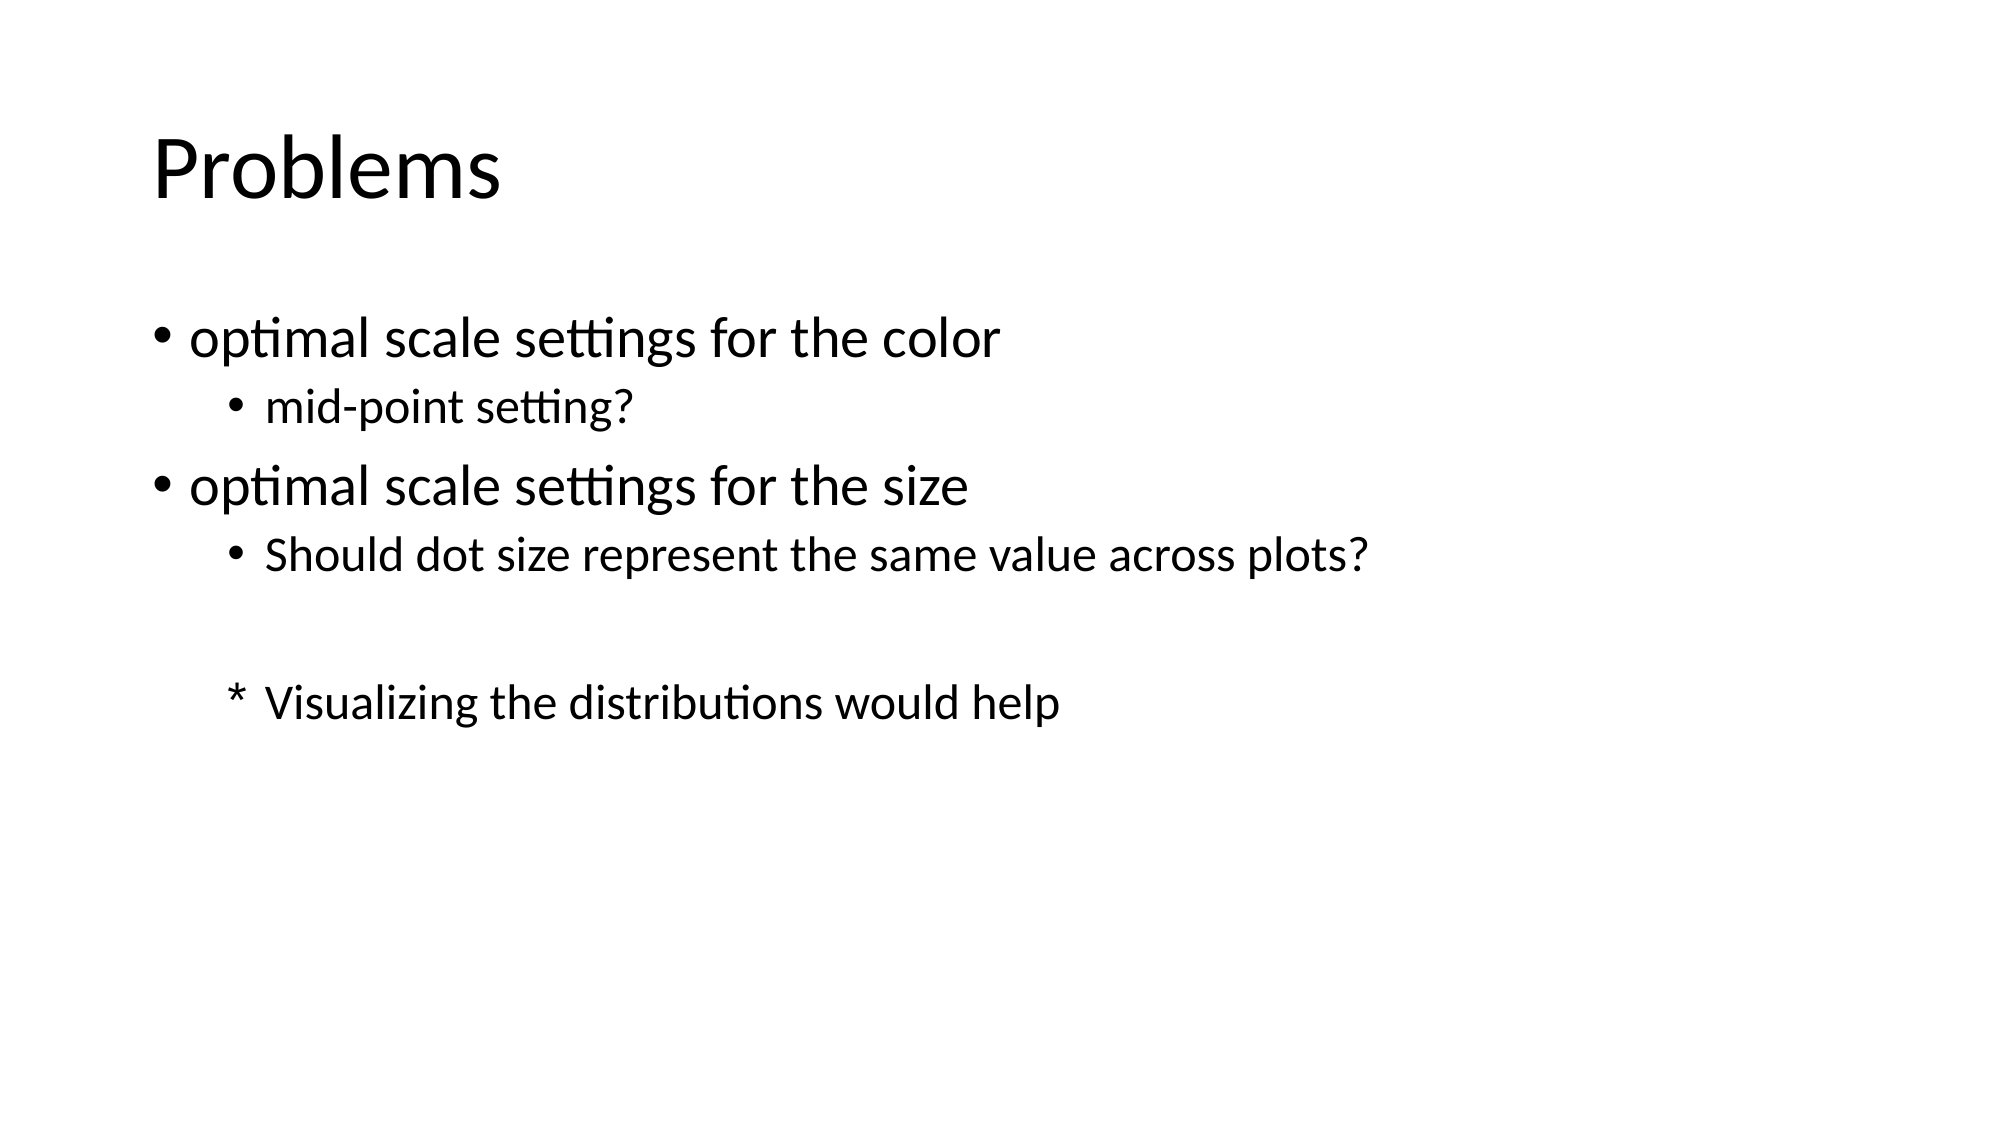

# Problems
optimal scale settings for the color
mid-point setting?
optimal scale settings for the size
Should dot size represent the same value across plots?

Visualizing the distributions would help